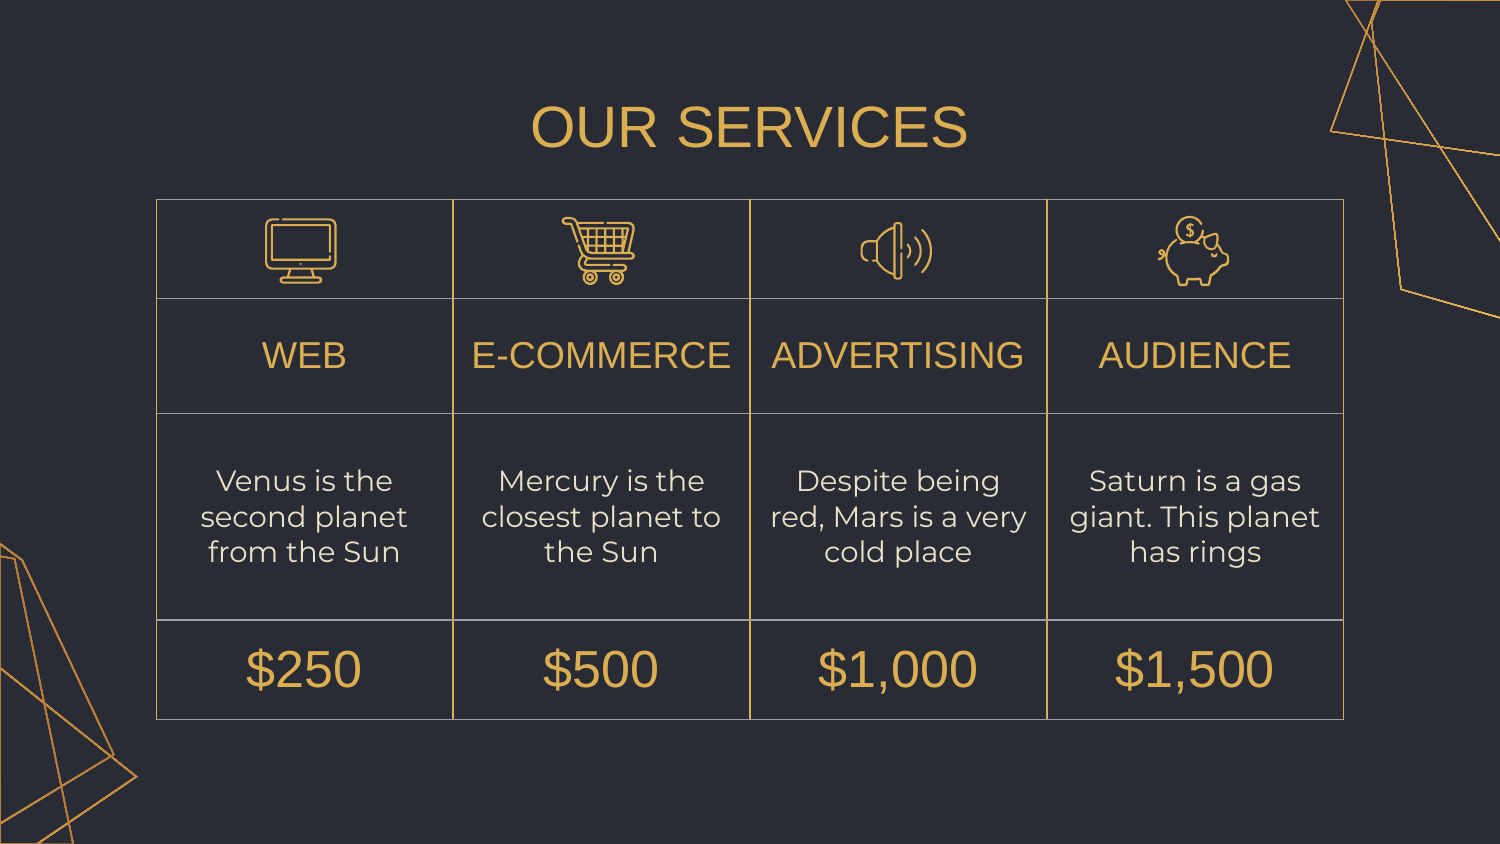

# OUR SERVICES
|  |  |  |  |
| --- | --- | --- | --- |
| WEB | E-COMMERCE | ADVERTISING | AUDIENCE |
| Venus is the second planet from the Sun | Mercury is the closest planet to the Sun | Despite being red, Mars is a very cold place | Saturn is a gas giant. This planet has rings |
| $250 | $500 | $1,000 | $1,500 |